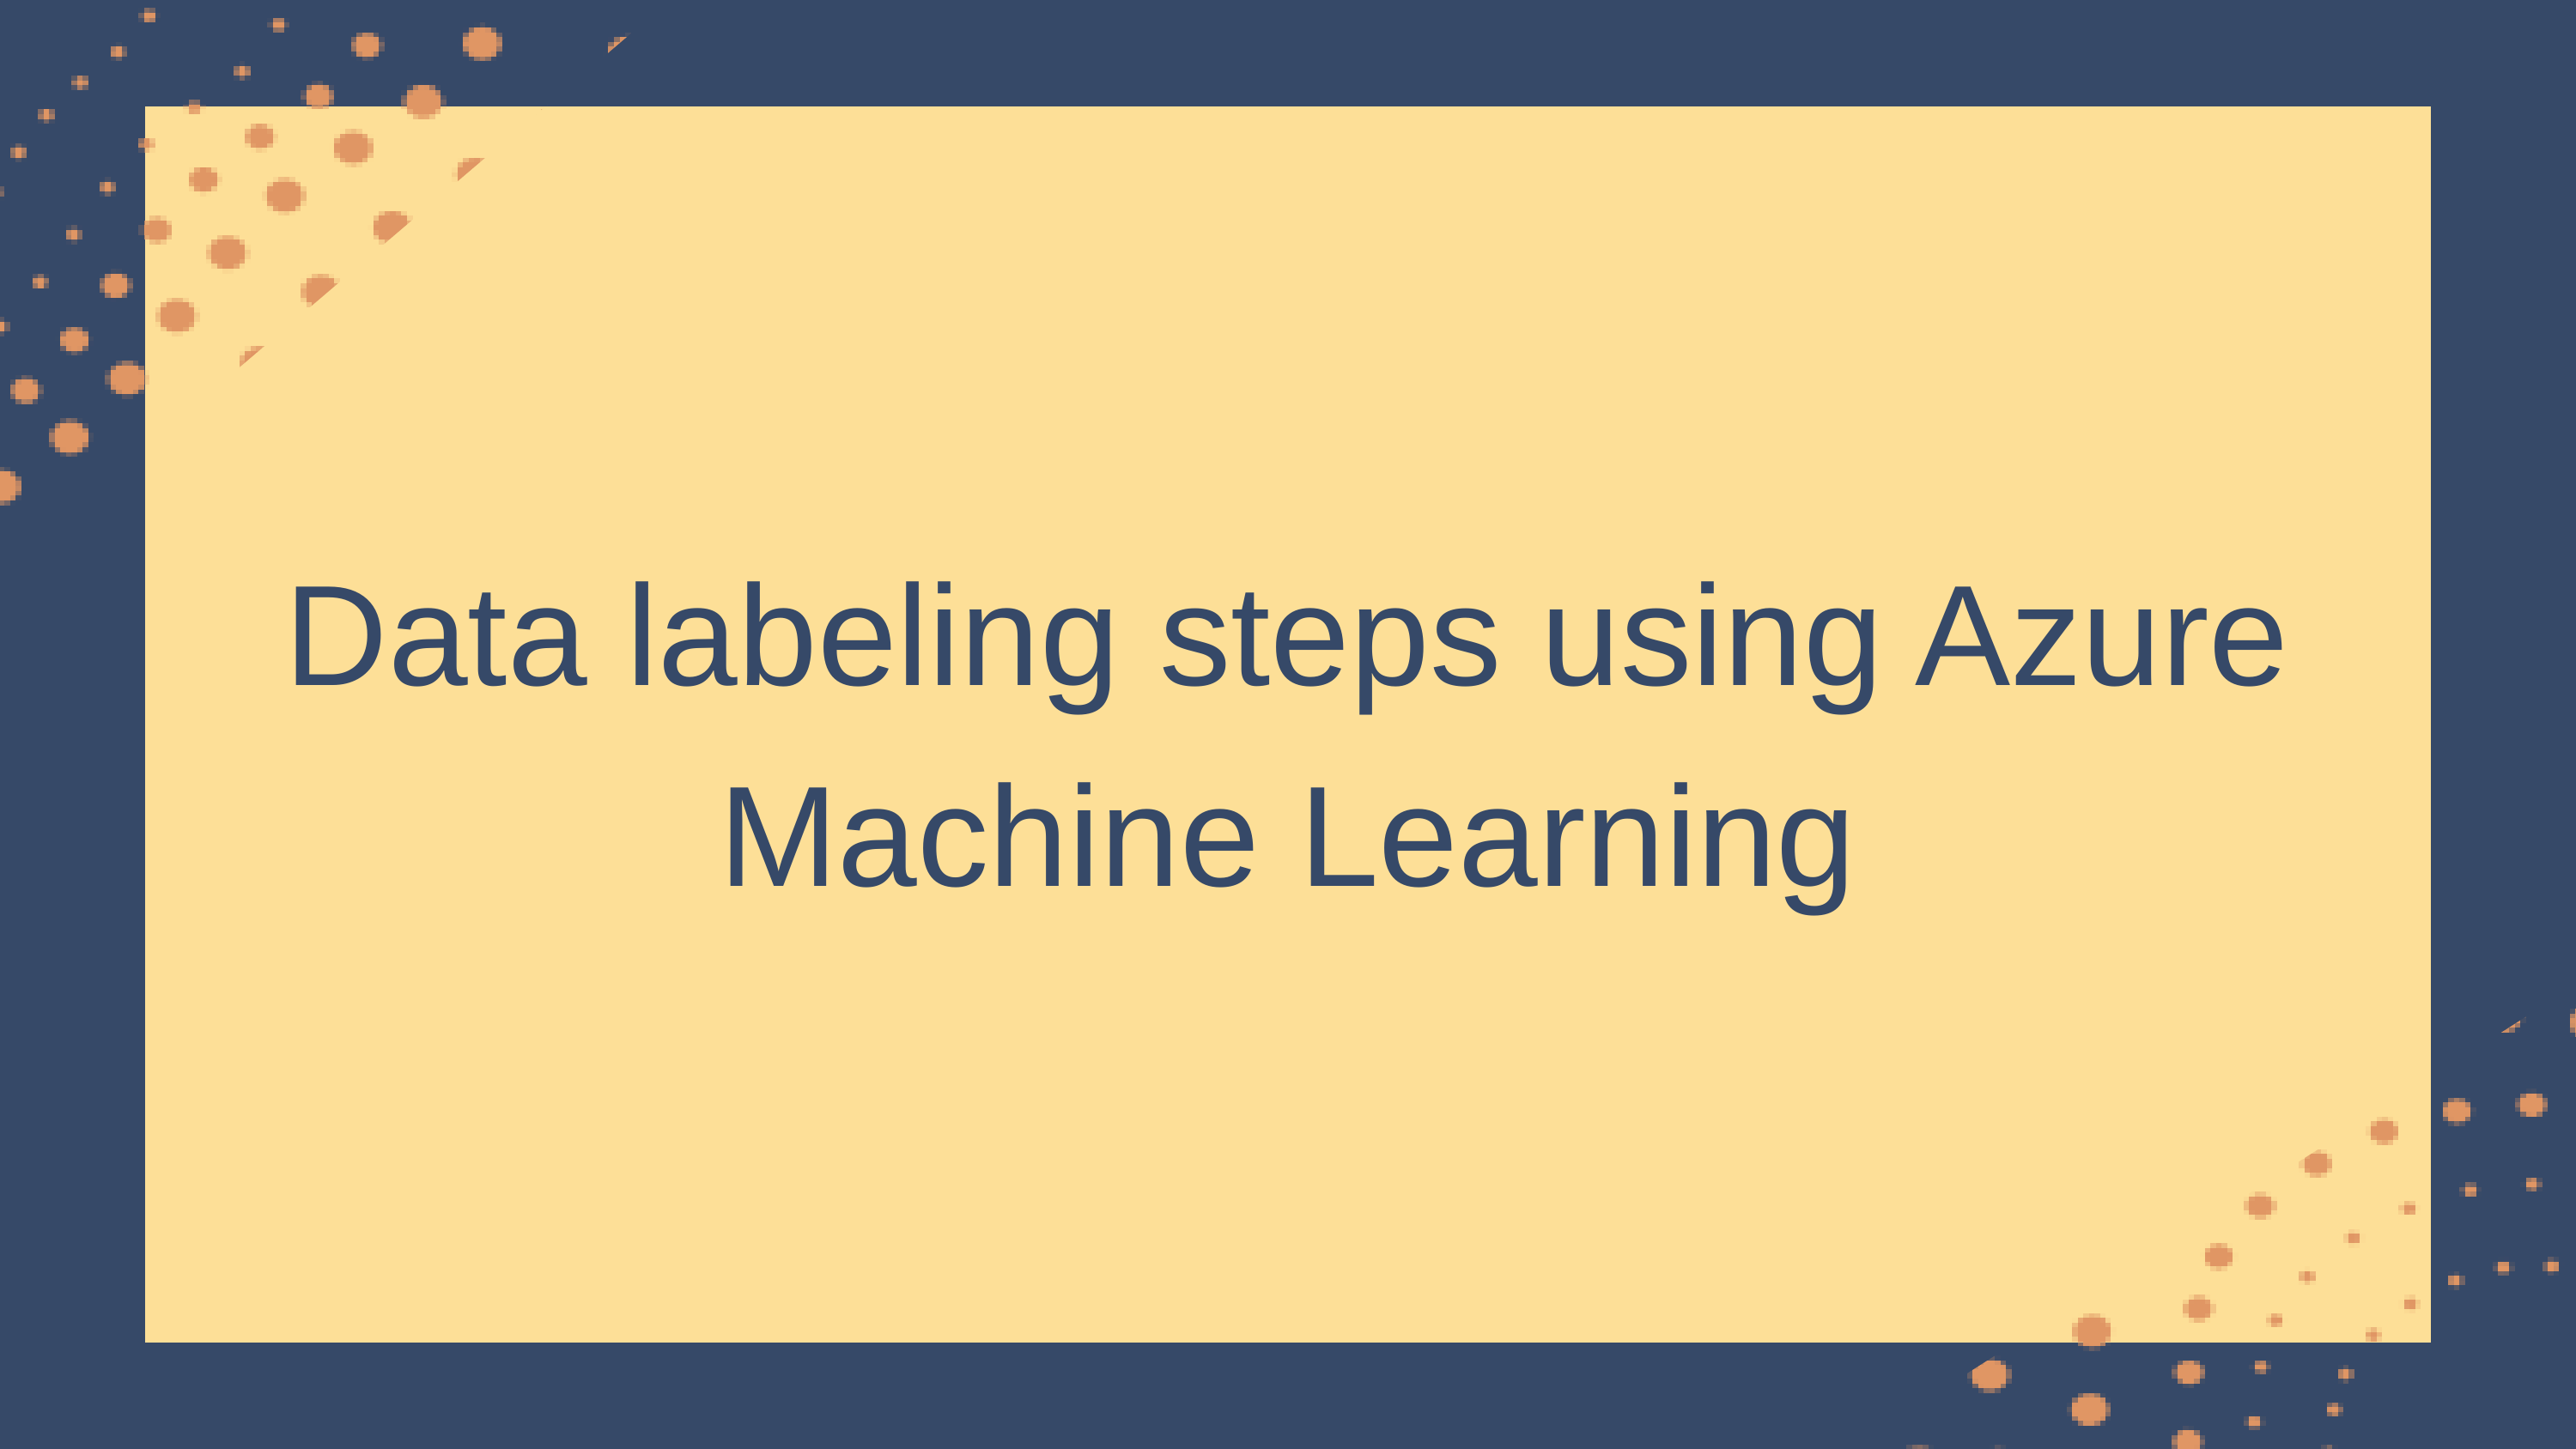

Data labeling steps using Azure Machine Learning